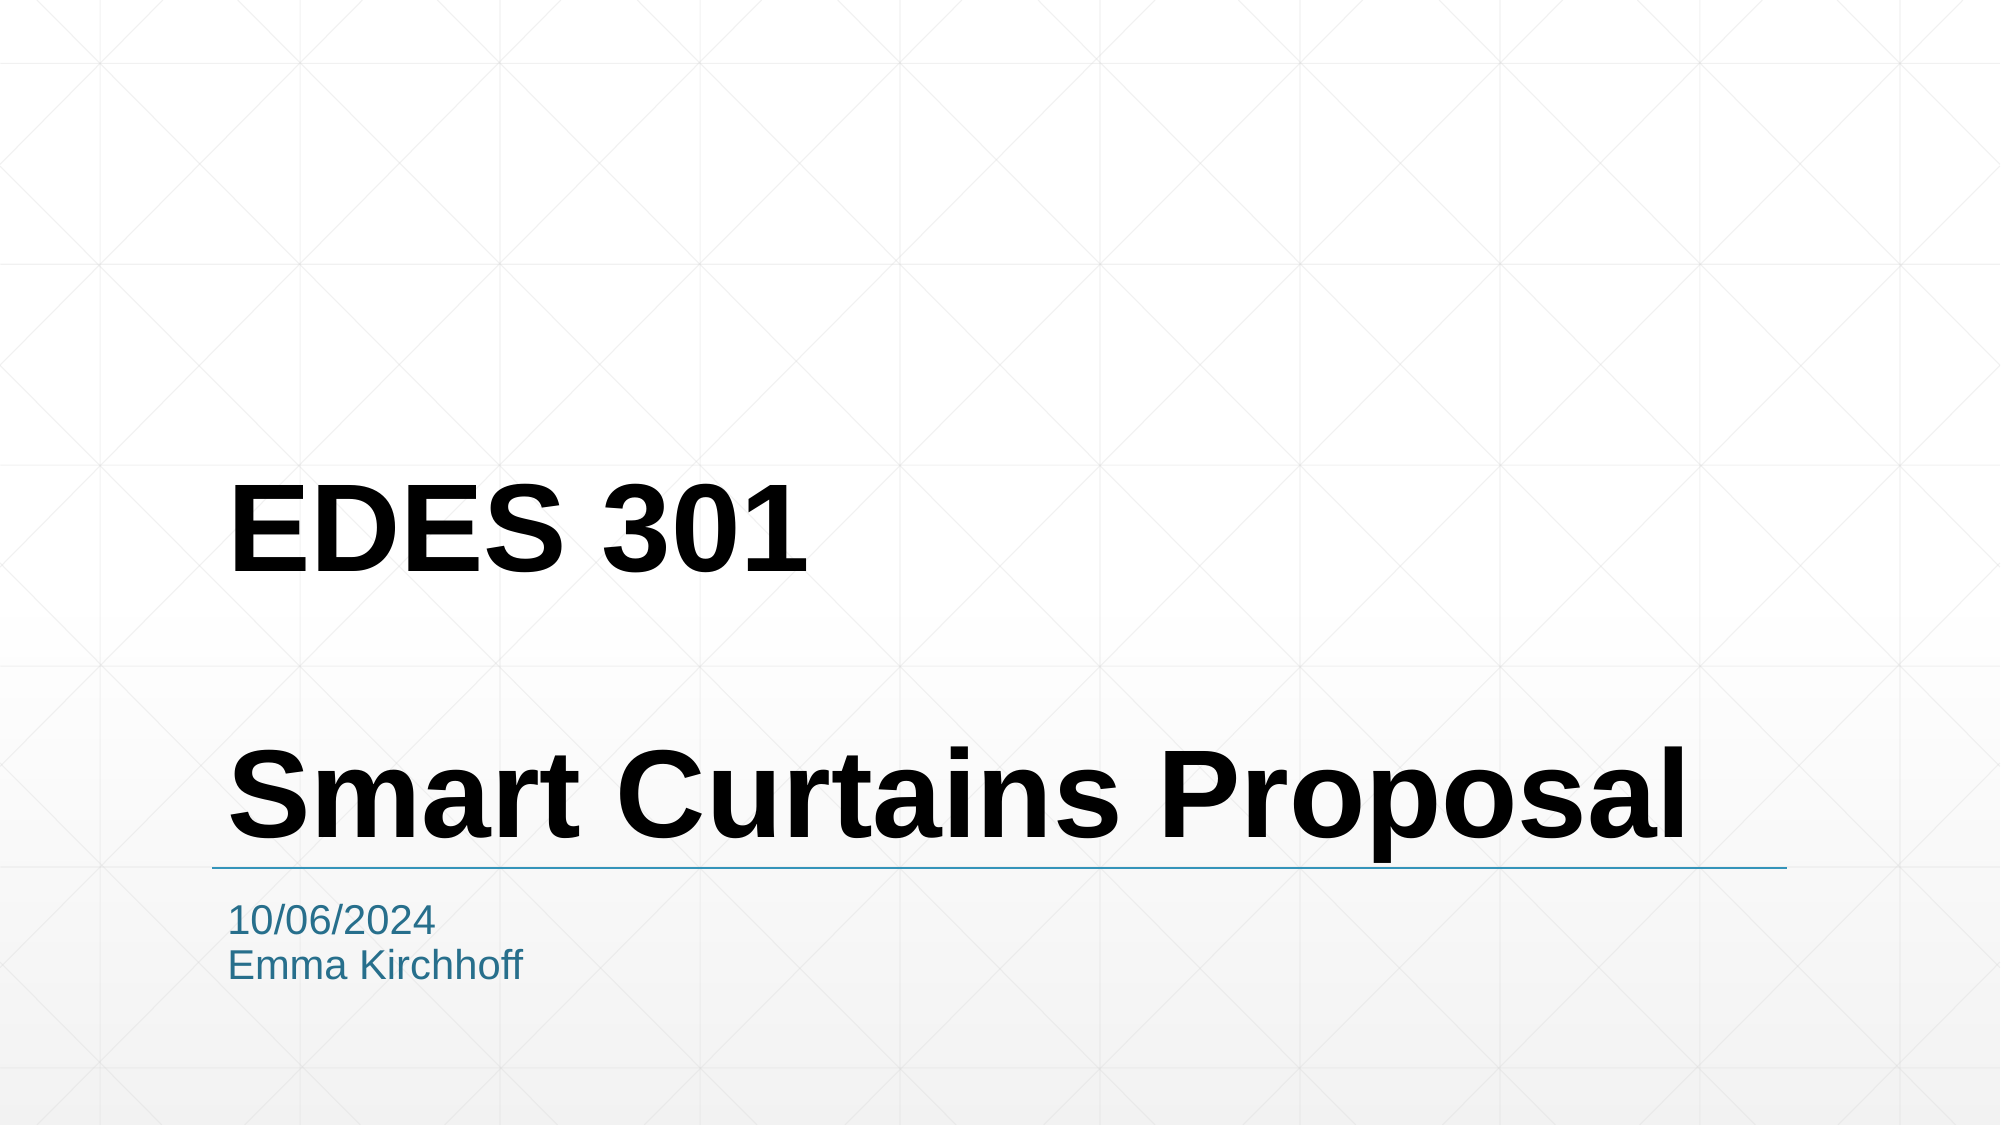

# EDES 301 Smart Curtains Proposal
10/06/2024
Emma Kirchhoff